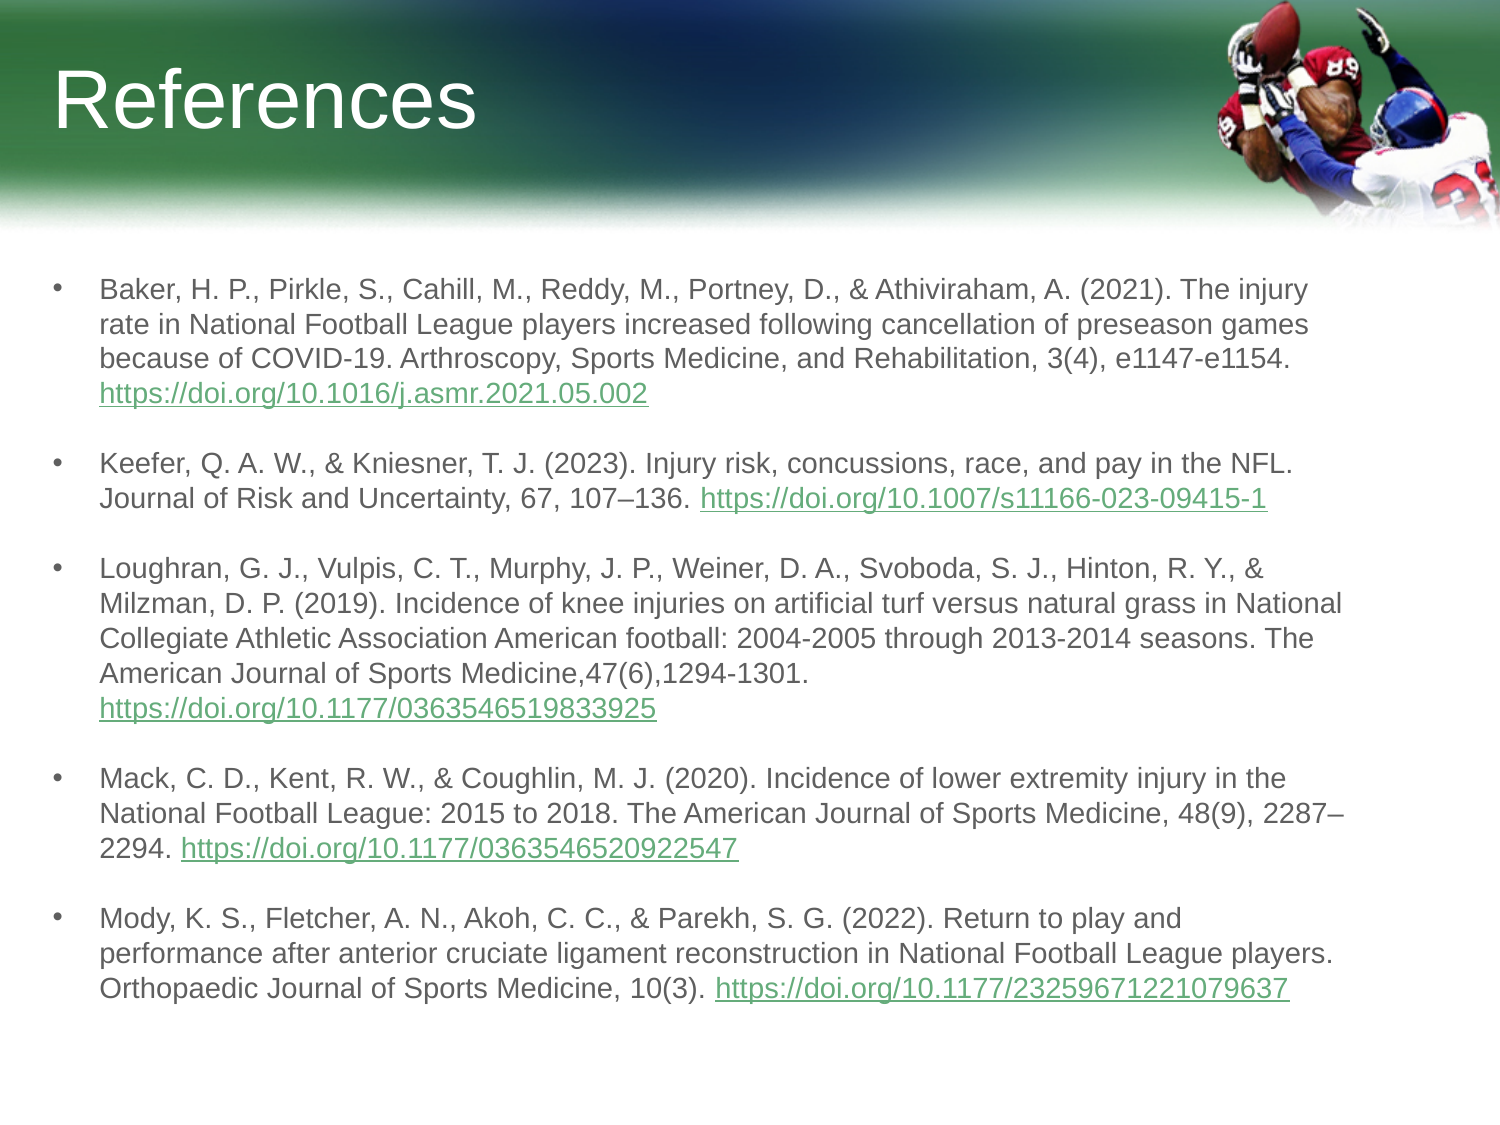

References
Baker, H. P., Pirkle, S., Cahill, M., Reddy, M., Portney, D., & Athiviraham, A. (2021). The injury rate in National Football League players increased following cancellation of preseason games because of COVID-19. Arthroscopy, Sports Medicine, and Rehabilitation, 3(4), e1147-e1154. https://doi.org/10.1016/j.asmr.2021.05.002

Keefer, Q. A. W., & Kniesner, T. J. (2023). Injury risk, concussions, race, and pay in the NFL. Journal of Risk and Uncertainty, 67, 107–136. https://doi.org/10.1007/s11166-023-09415-1

Loughran, G. J., Vulpis, C. T., Murphy, J. P., Weiner, D. A., Svoboda, S. J., Hinton, R. Y., & Milzman, D. P. (2019). Incidence of knee injuries on artificial turf versus natural grass in National Collegiate Athletic Association American football: 2004-2005 through 2013-2014 seasons. The American Journal of Sports Medicine,47(6),1294-1301. https://doi.org/10.1177/0363546519833925

Mack, C. D., Kent, R. W., & Coughlin, M. J. (2020). Incidence of lower extremity injury in the National Football League: 2015 to 2018. The American Journal of Sports Medicine, 48(9), 2287–2294. https://doi.org/10.1177/0363546520922547

Mody, K. S., Fletcher, A. N., Akoh, C. C., & Parekh, S. G. (2022). Return to play and performance after anterior cruciate ligament reconstruction in National Football League players. Orthopaedic Journal of Sports Medicine, 10(3). https://doi.org/10.1177/23259671221079637